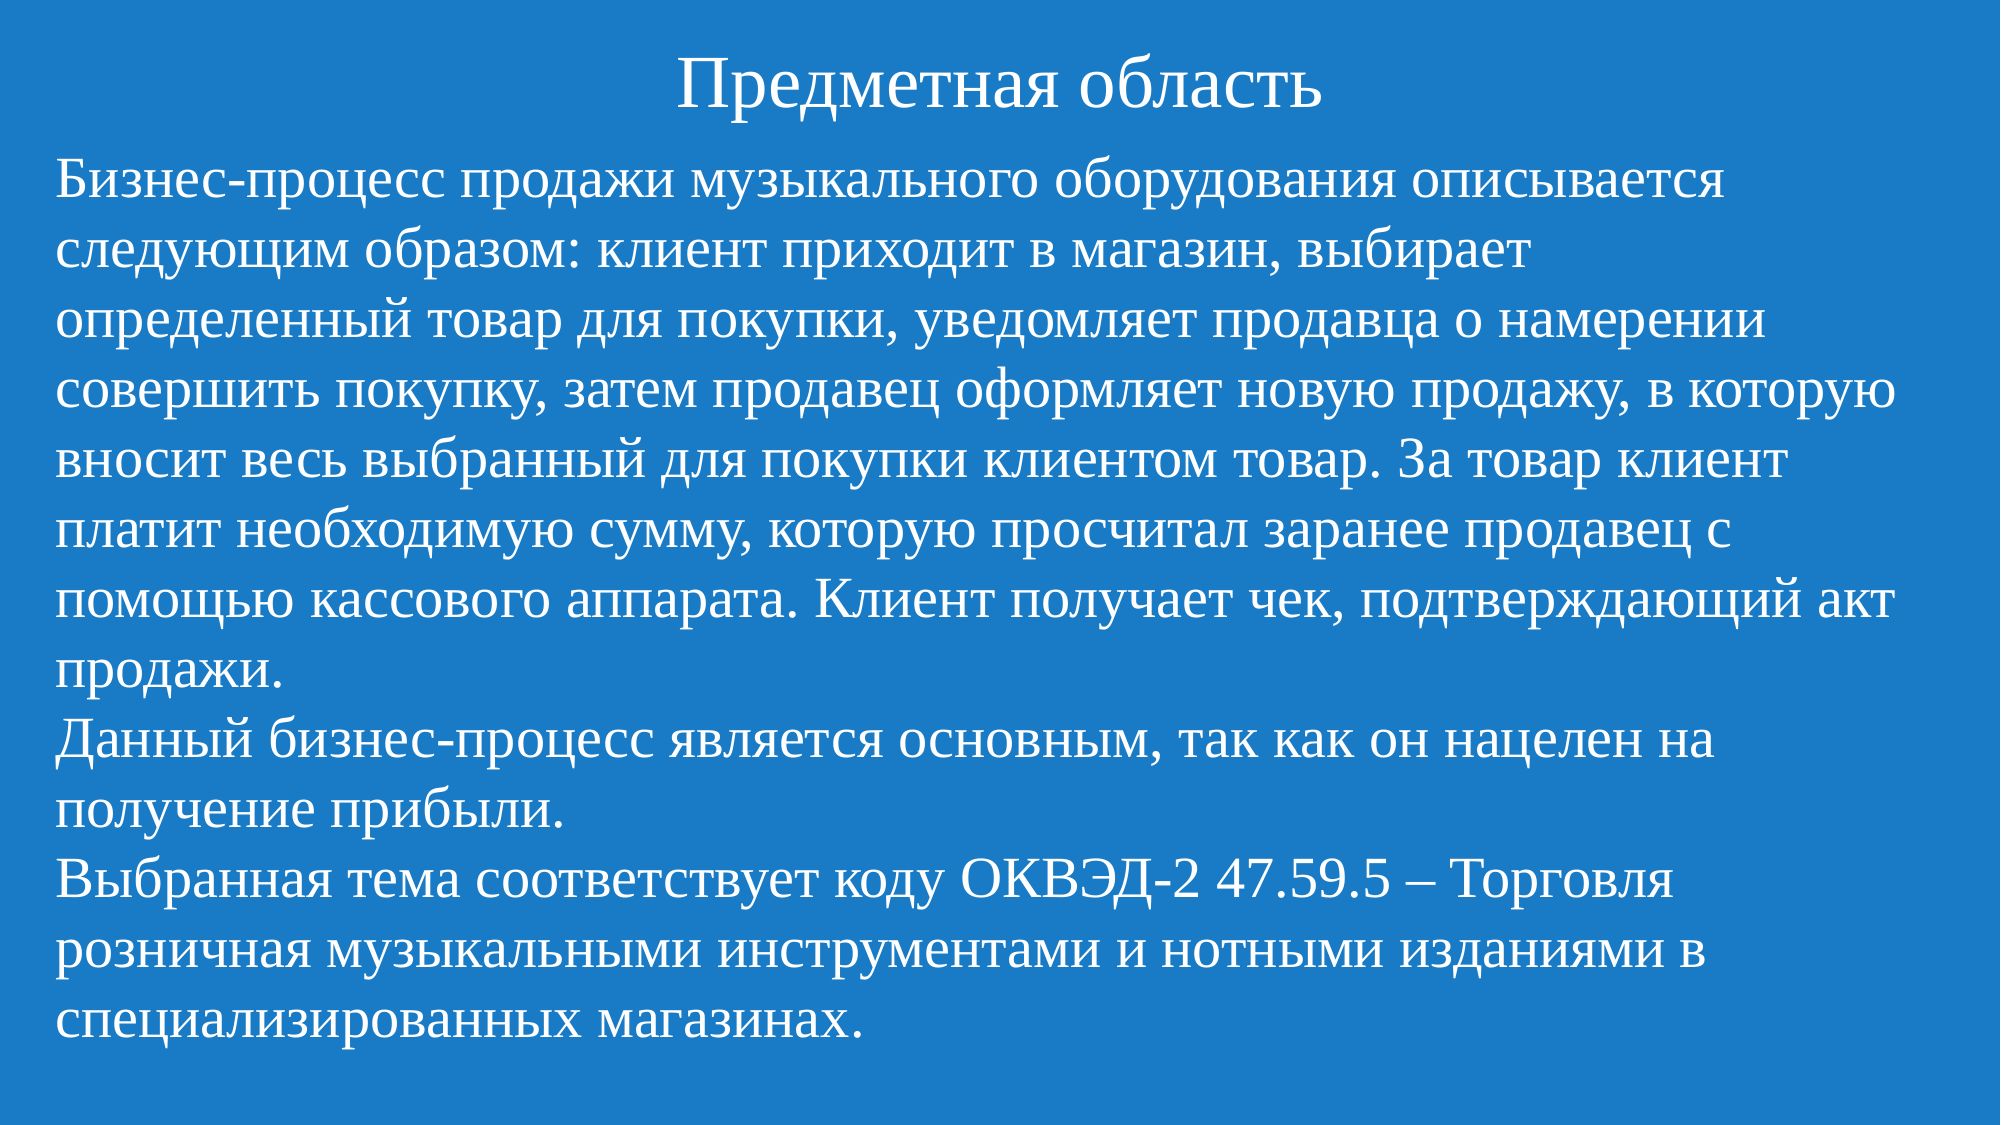

# Предметная область
Бизнес-процесс продажи музыкального оборудования описывается следующим образом: клиент приходит в магазин, выбирает определенный товар для покупки, уведомляет продавца о намерении совершить покупку, затем продавец оформляет новую продажу, в которую вносит весь выбранный для покупки клиентом товар. За товар клиент платит необходимую сумму, которую просчитал заранее продавец с помощью кассового аппарата. Клиент получает чек, подтверждающий акт продажи.
Данный бизнес-процесс является основным, так как он нацелен на получение прибыли.
Выбранная тема соответствует коду ОКВЭД-2 47.59.5 – Торговля розничная музыкальными инструментами и нотными изданиями в специализированных магазинах.